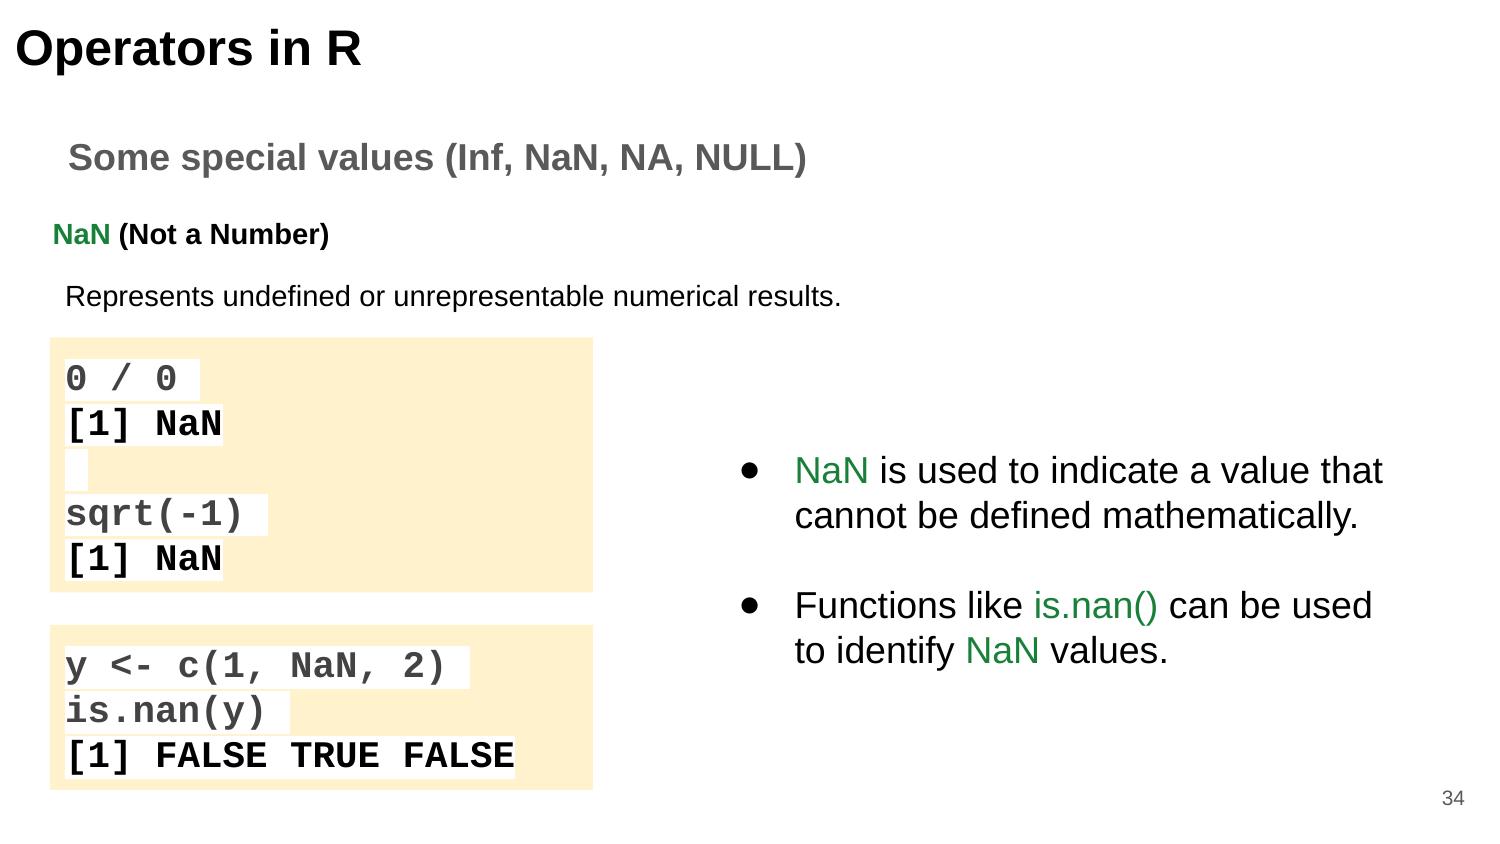

Operators in R
Some special values (Inf, NaN, NA, NULL)
NaN (Not a Number)
Represents undefined or unrepresentable numerical results.
0 / 0
[1] NaN

sqrt(-1)
[1] NaN
NaN is used to indicate a value that cannot be defined mathematically.

Functions like is.nan() can be used to identify NaN values.
y <- c(1, NaN, 2)
is.nan(y)
[1] FALSE TRUE FALSE
34